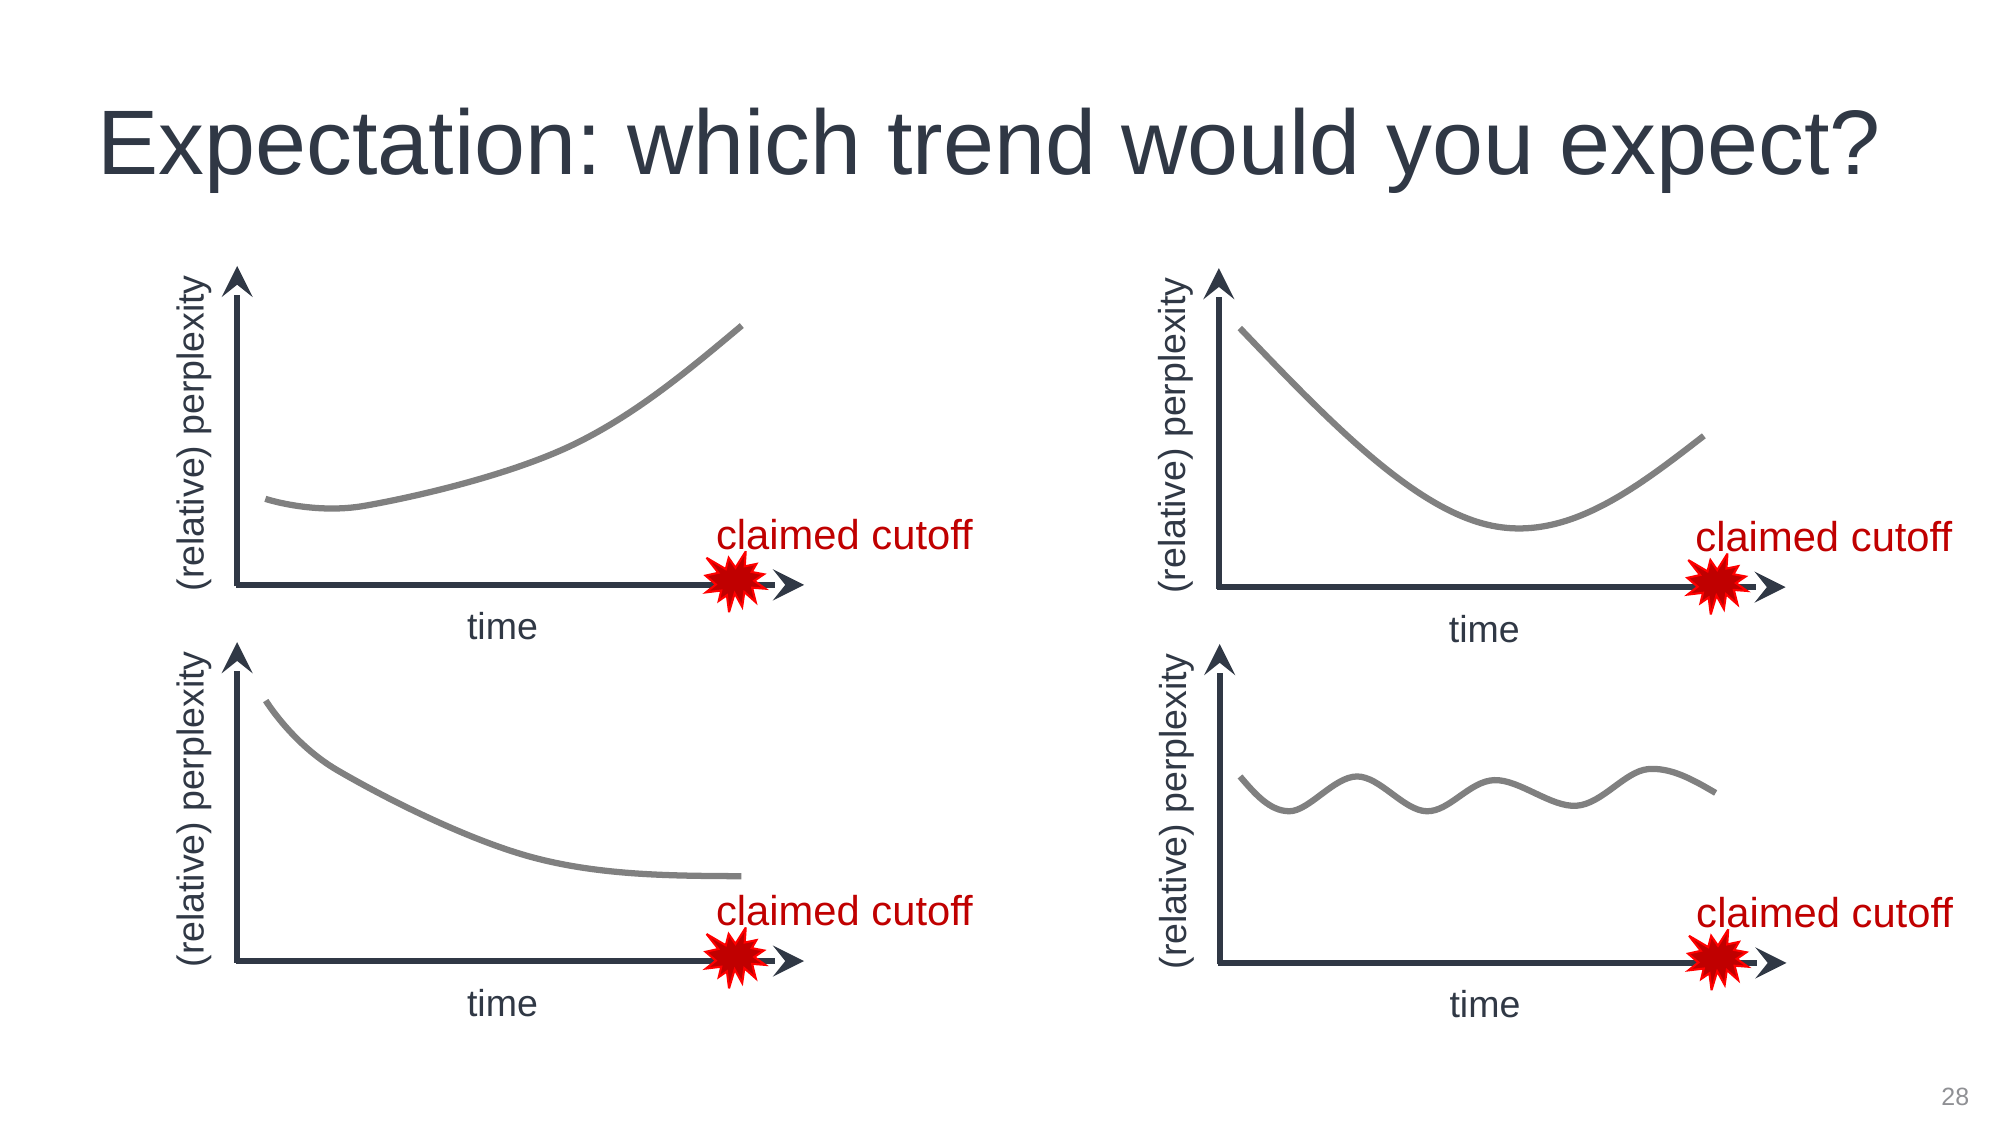

# Expectation: which trend would you expect?

(relative) perplexity
claimed cutoff

time

(relative) perplexity
claimed cutoff

time

(relative) perplexity
claimed cutoff

time

claimed cutoff

time
(relative) perplexity
28